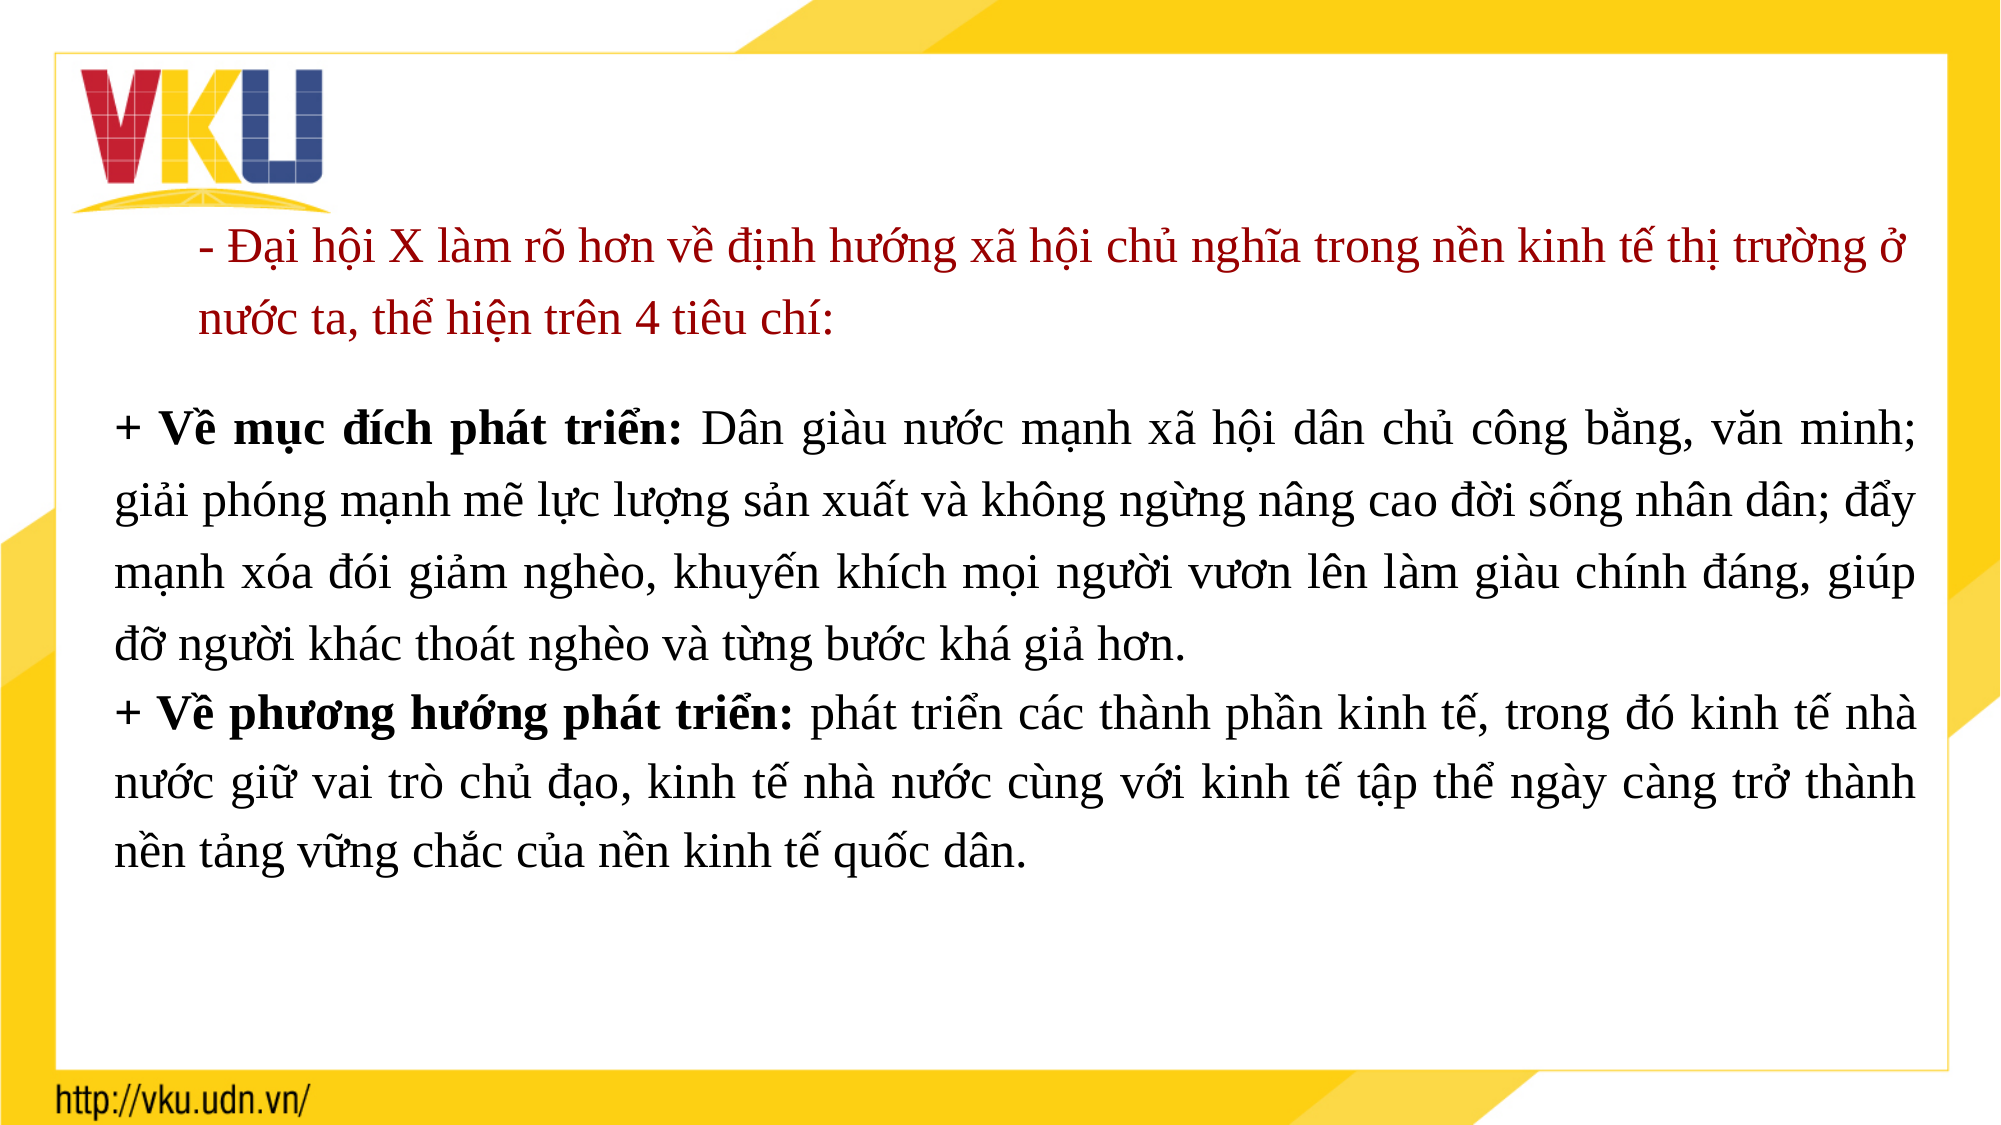

- Đại hội X làm rõ hơn về định hướng xã hội chủ nghĩa trong nền kinh tế thị trường ở nước ta, thể hiện trên 4 tiêu chí:
+ Về mục đích phát triển: Dân giàu nước mạnh xã hội dân chủ công bằng, văn minh; giải phóng mạnh mẽ lực lượng sản xuất và không ngừng nâng cao đời sống nhân dân; đẩy mạnh xóa đói giảm nghèo, khuyến khích mọi người vươn lên làm giàu chính đáng, giúp đỡ người khác thoát nghèo và từng bước khá giả hơn.
+ Về phương hướng phát triển: phát triển các thành phần kinh tế, trong đó kinh tế nhà nước giữ vai trò chủ đạo, kinh tế nhà nước cùng với kinh tế tập thể ngày càng trở thành nền tảng vững chắc của nền kinh tế quốc dân.